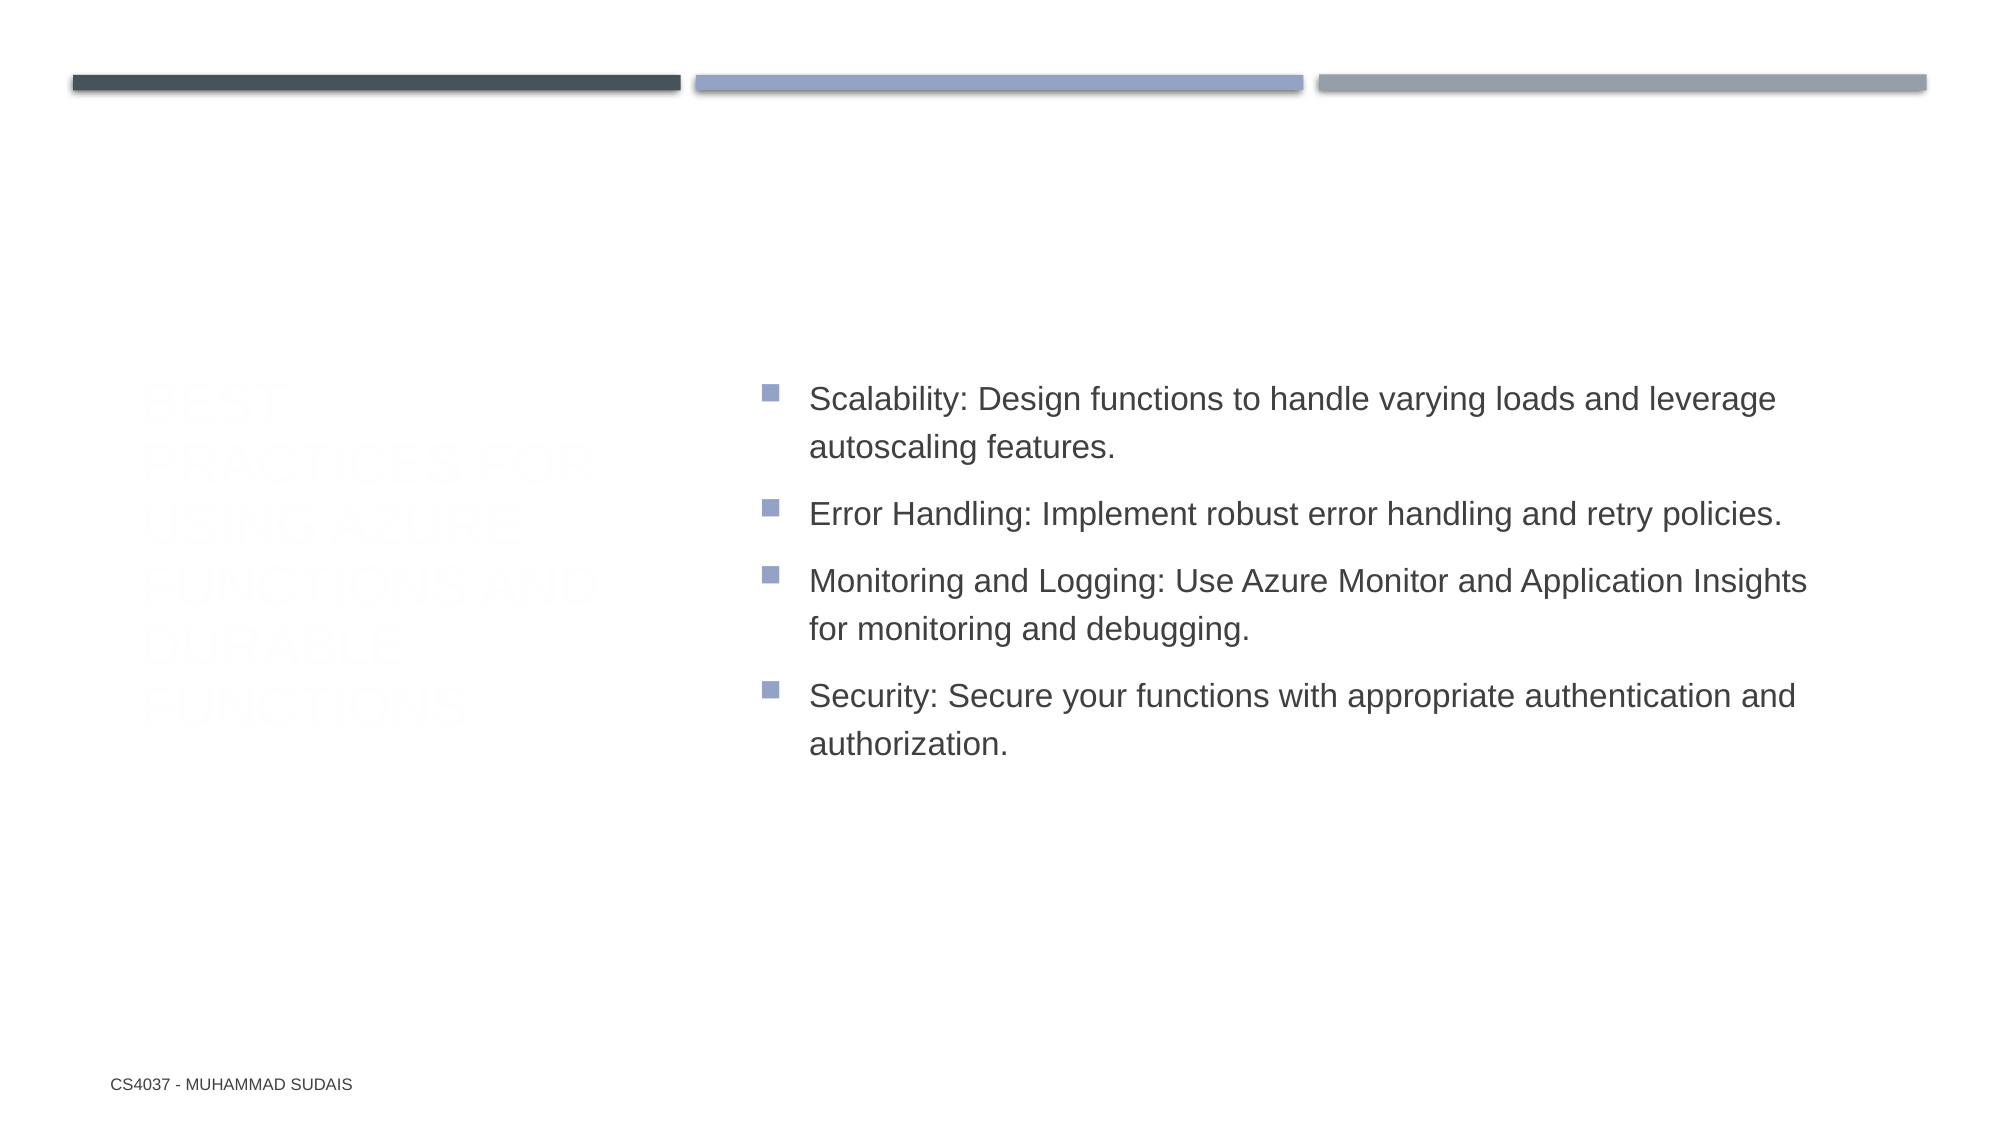

# Best Practices for Using Azure Functions and Durable Functions
Scalability: Design functions to handle varying loads and leverage autoscaling features.
Error Handling: Implement robust error handling and retry policies.
Monitoring and Logging: Use Azure Monitor and Application Insights for monitoring and debugging.
Security: Secure your functions with appropriate authentication and authorization.
CS4037 - Muhammad Sudais